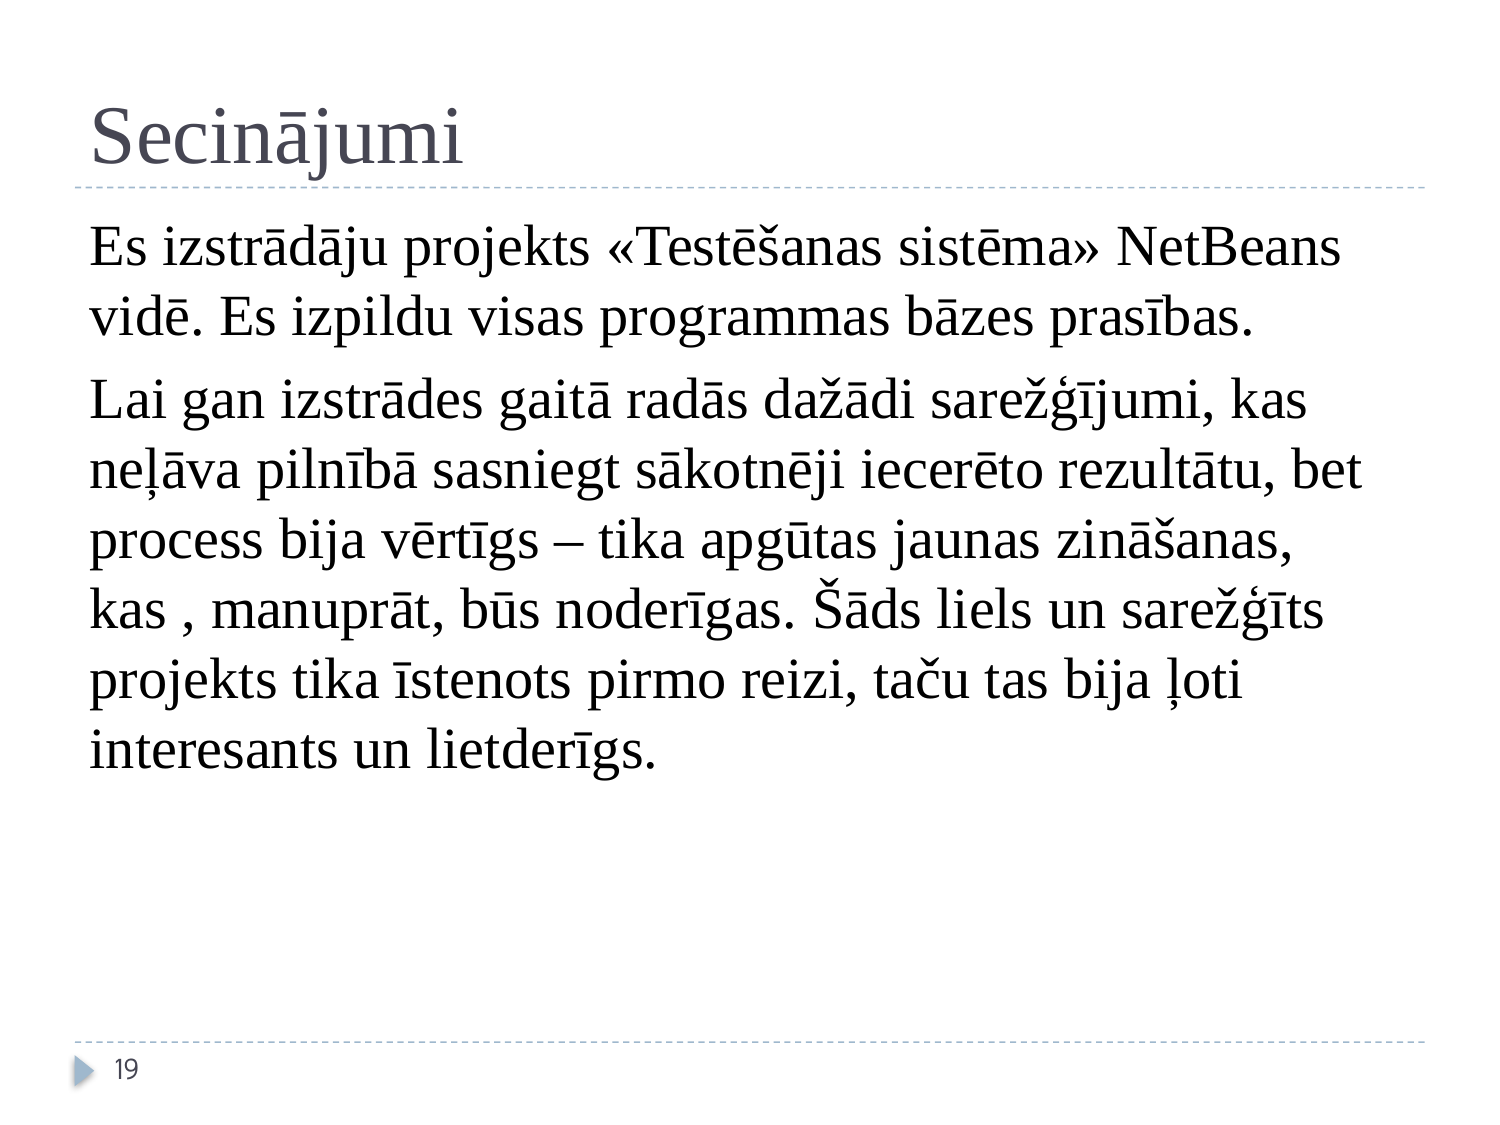

# Secinājumi
Es izstrādāju projekts «Testēšanas sistēma» NetBeans vidē. Es izpildu visas programmas bāzes prasības.
Lai gan izstrādes gaitā radās dažādi sarežģījumi, kas neļāva pilnībā sasniegt sākotnēji iecerēto rezultātu, bet process bija vērtīgs – tika apgūtas jaunas zināšanas, kas , manuprāt, būs noderīgas. Šāds liels un sarežģīts projekts tika īstenots pirmo reizi, taču tas bija ļoti interesants un lietderīgs.
19